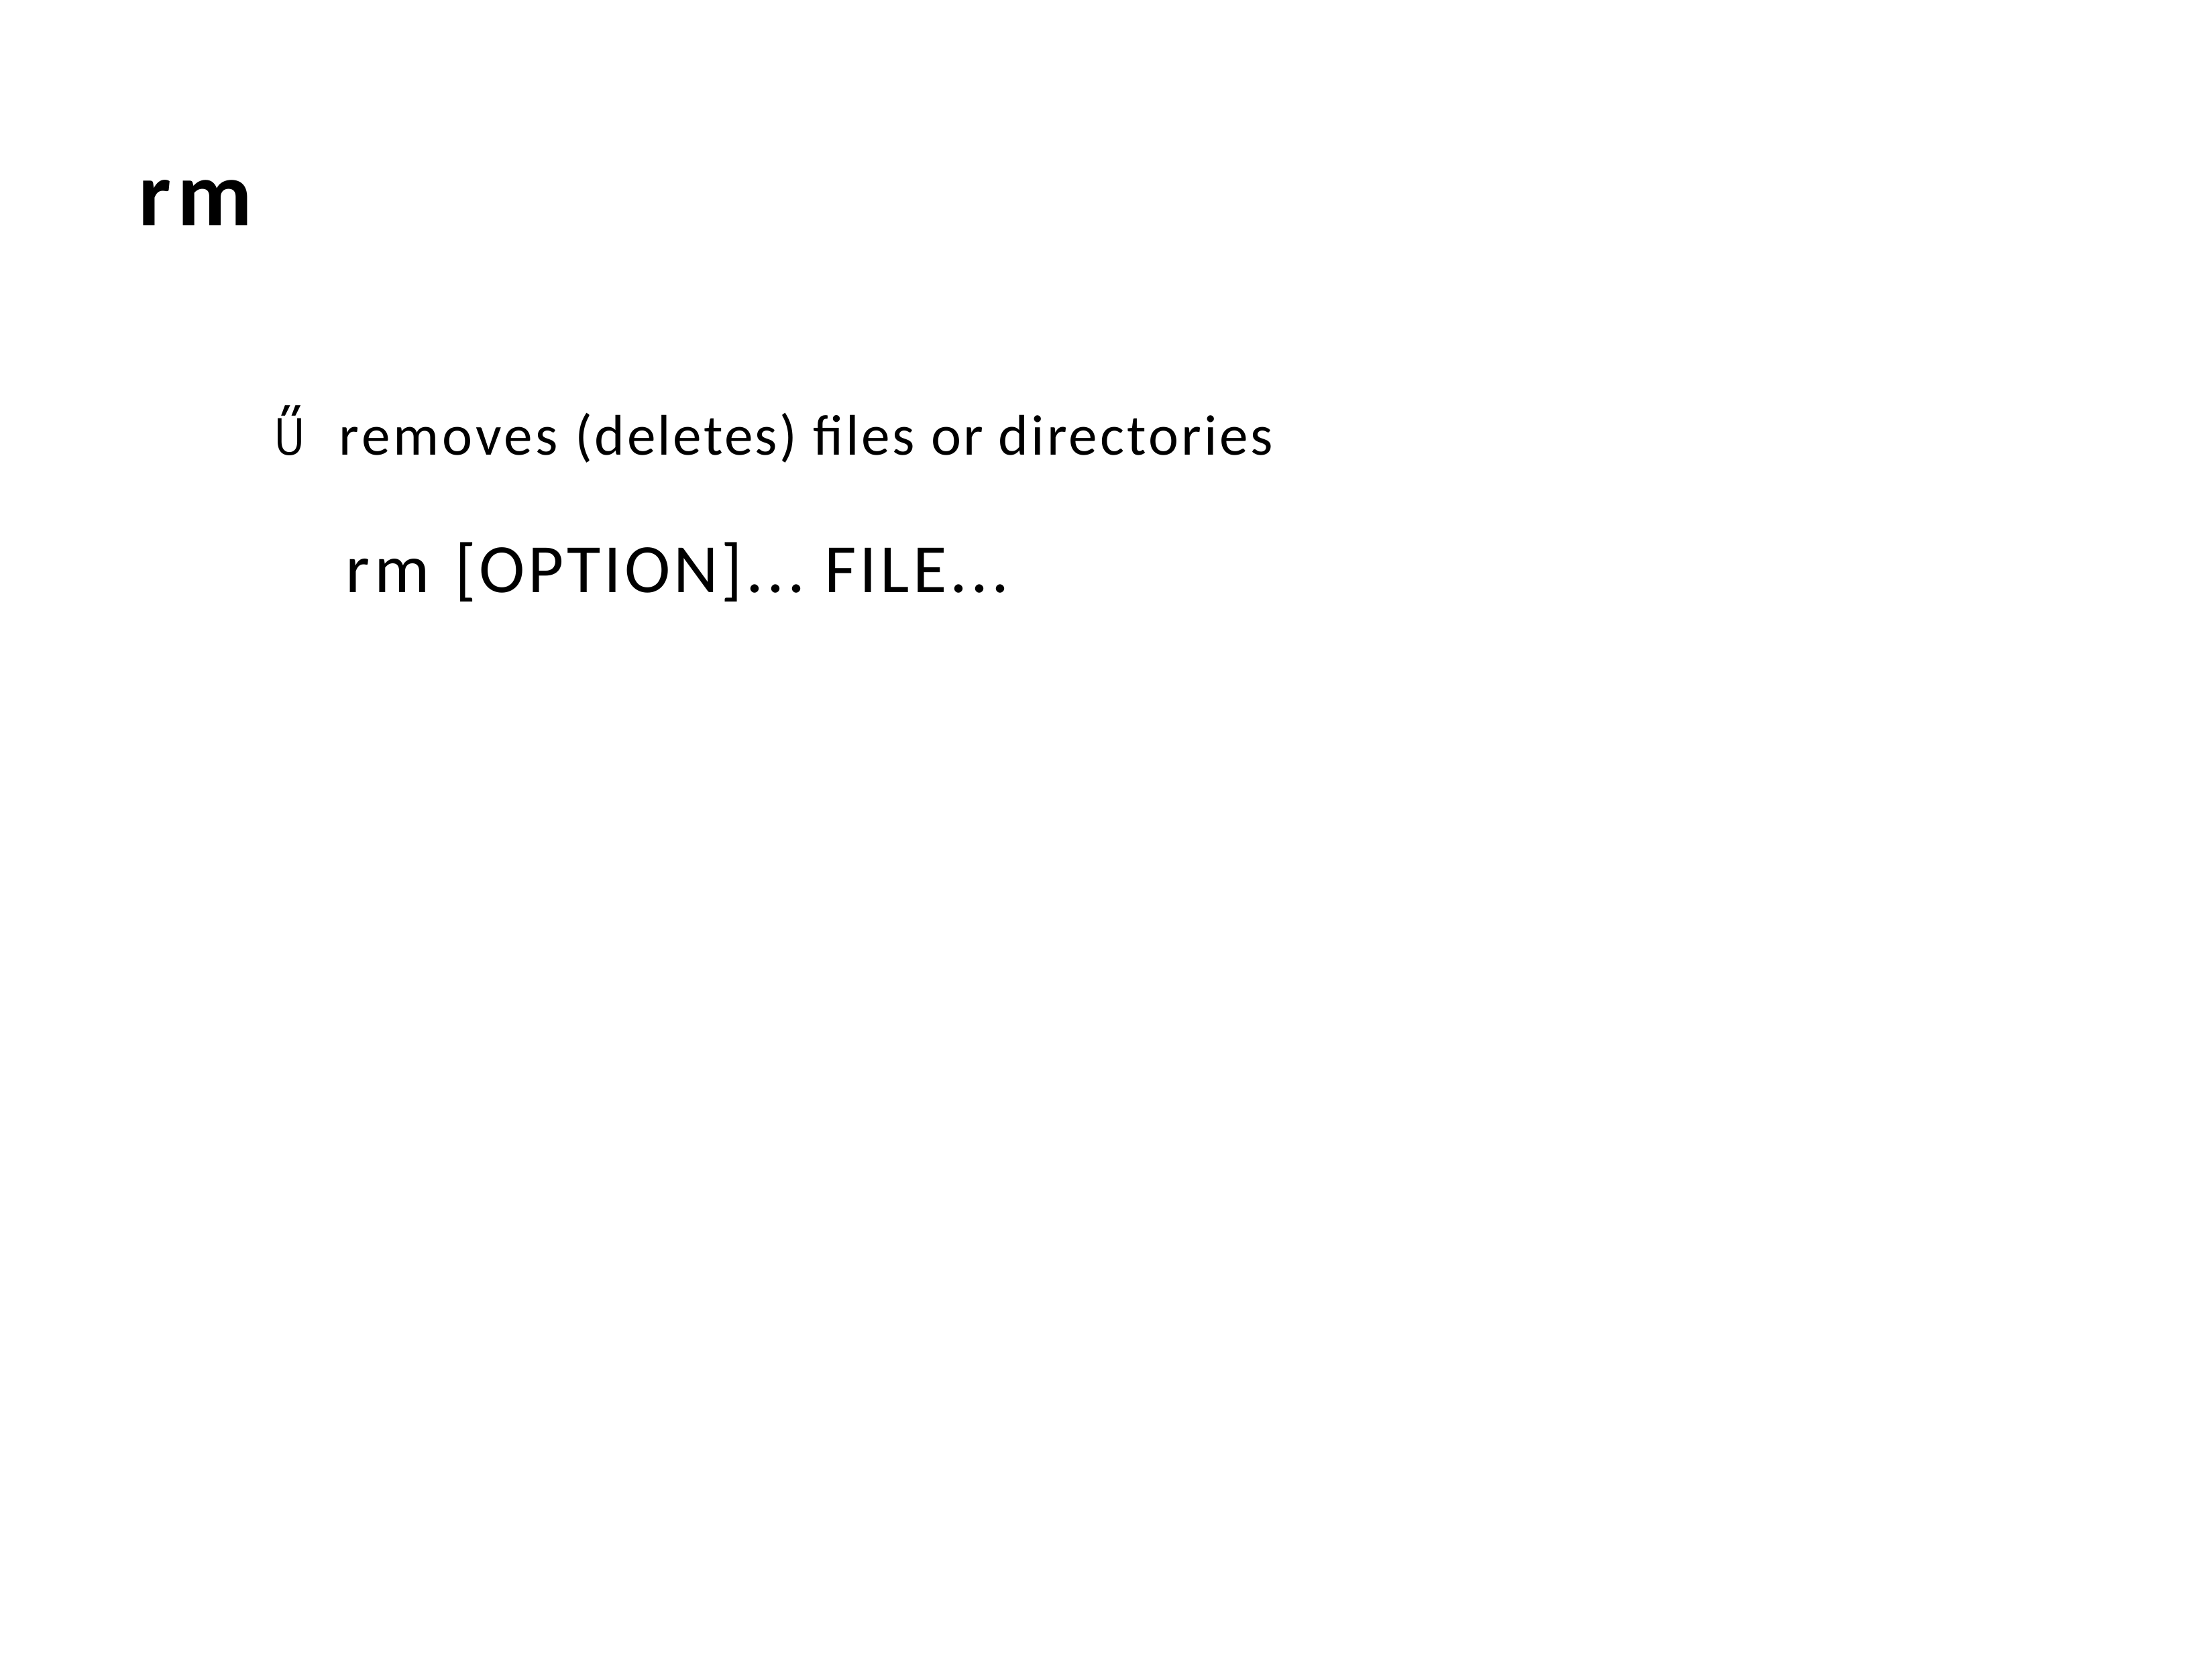

rm

Ű removes (deletes) files or directories
rm [OPTION]... FILE...